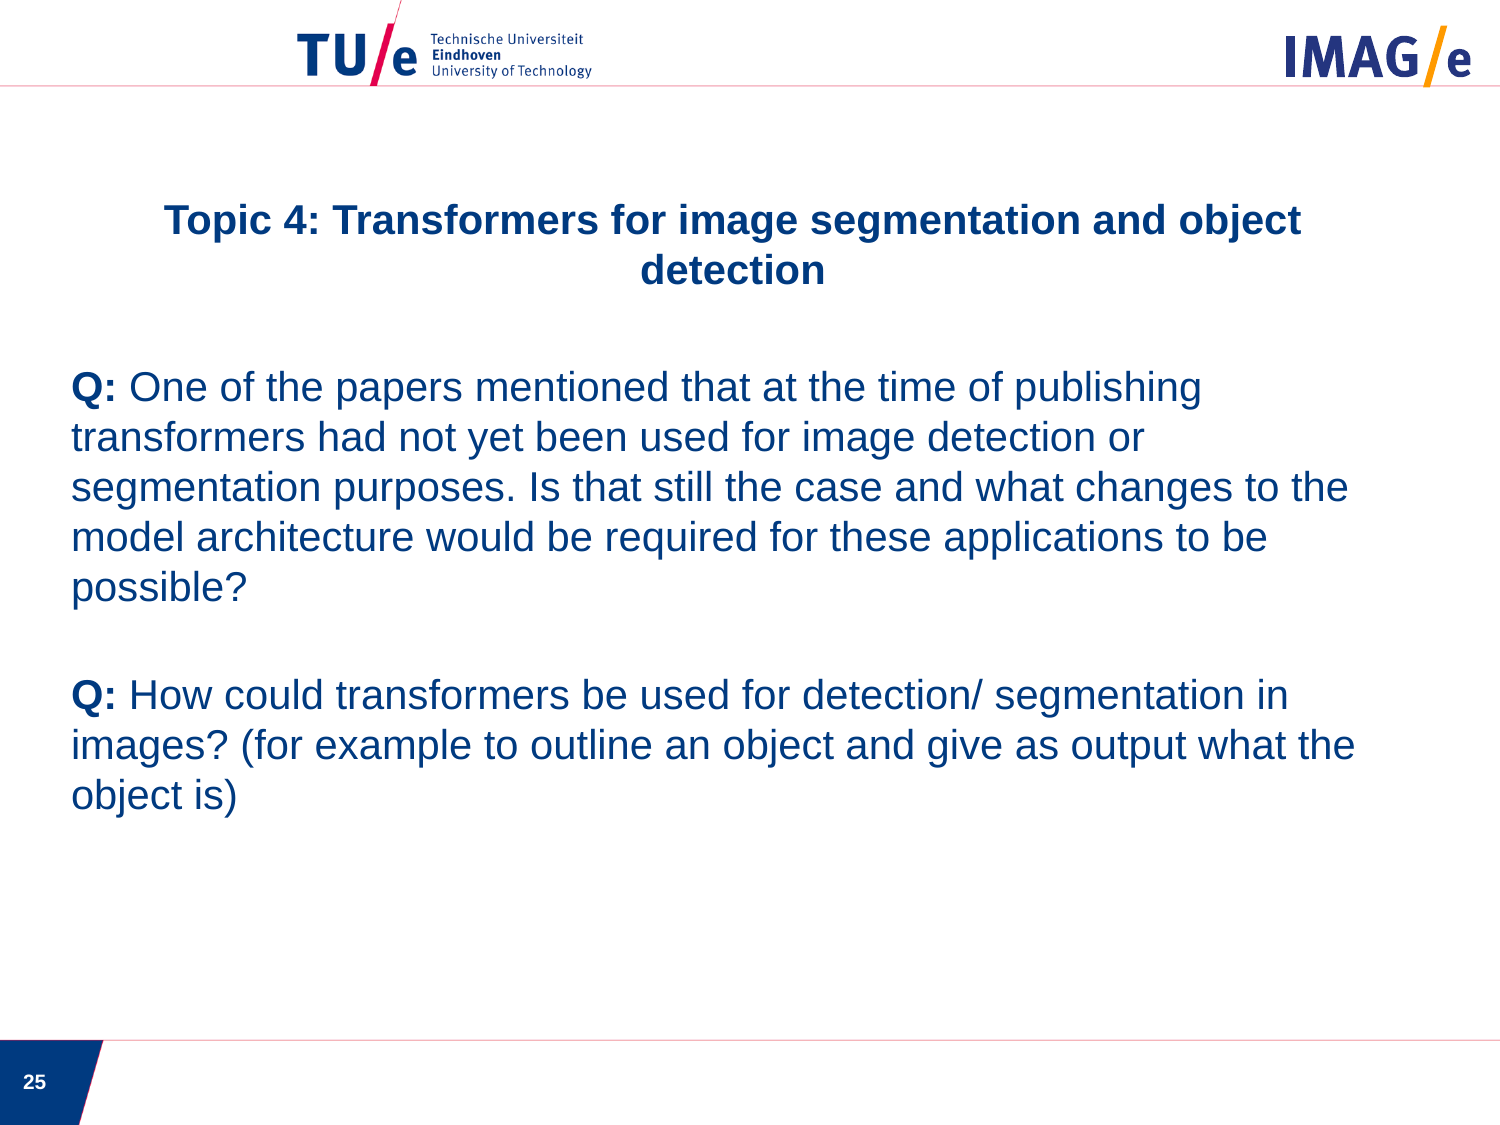

Topic 4: Transformers for image segmentation and object detection

Q: One of the papers mentioned that at the time of publishing transformers had not yet been used for image detection or segmentation purposes. Is that still the case and what changes to the model architecture would be required for these applications to be possible?
Q: How could transformers be used for detection/ segmentation in images? (for example to outline an object and give as output what the object is)

25